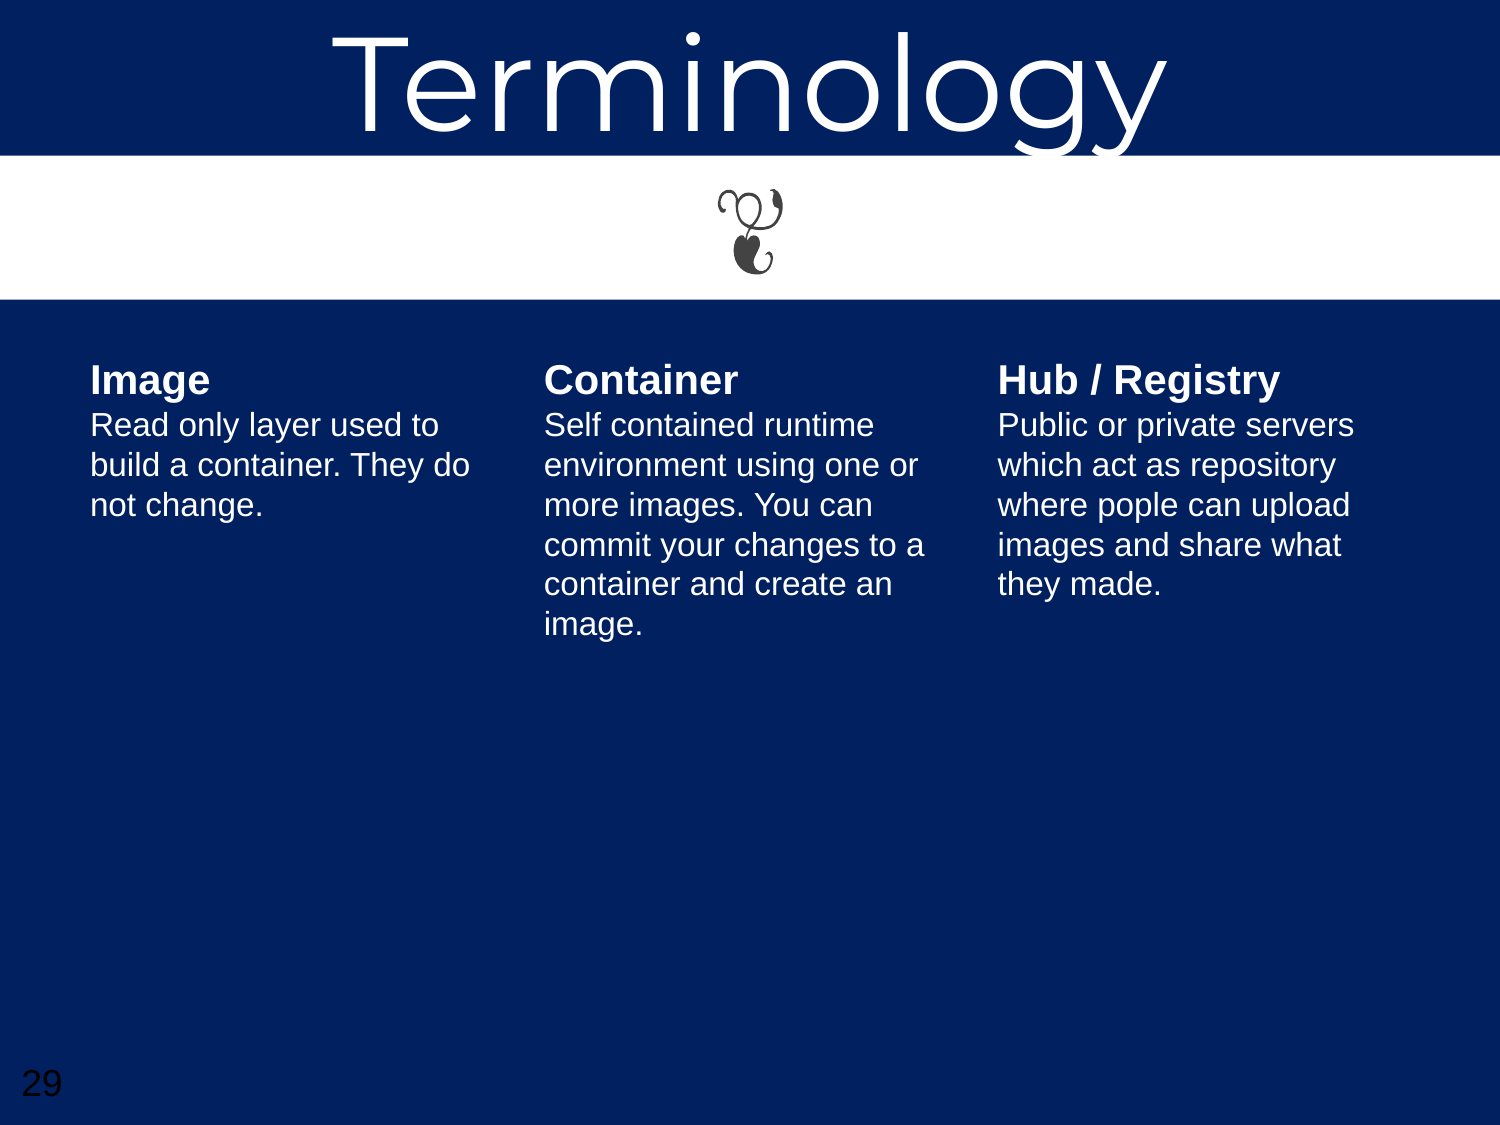

# Terminology

Image
Read only layer used to build a container. They do not change.
Container
Self contained runtime environment using one or more images. You can commit your changes to a container and create an image.
Hub / Registry
Public or private servers which act as repository where pople can upload images and share what they made.

29